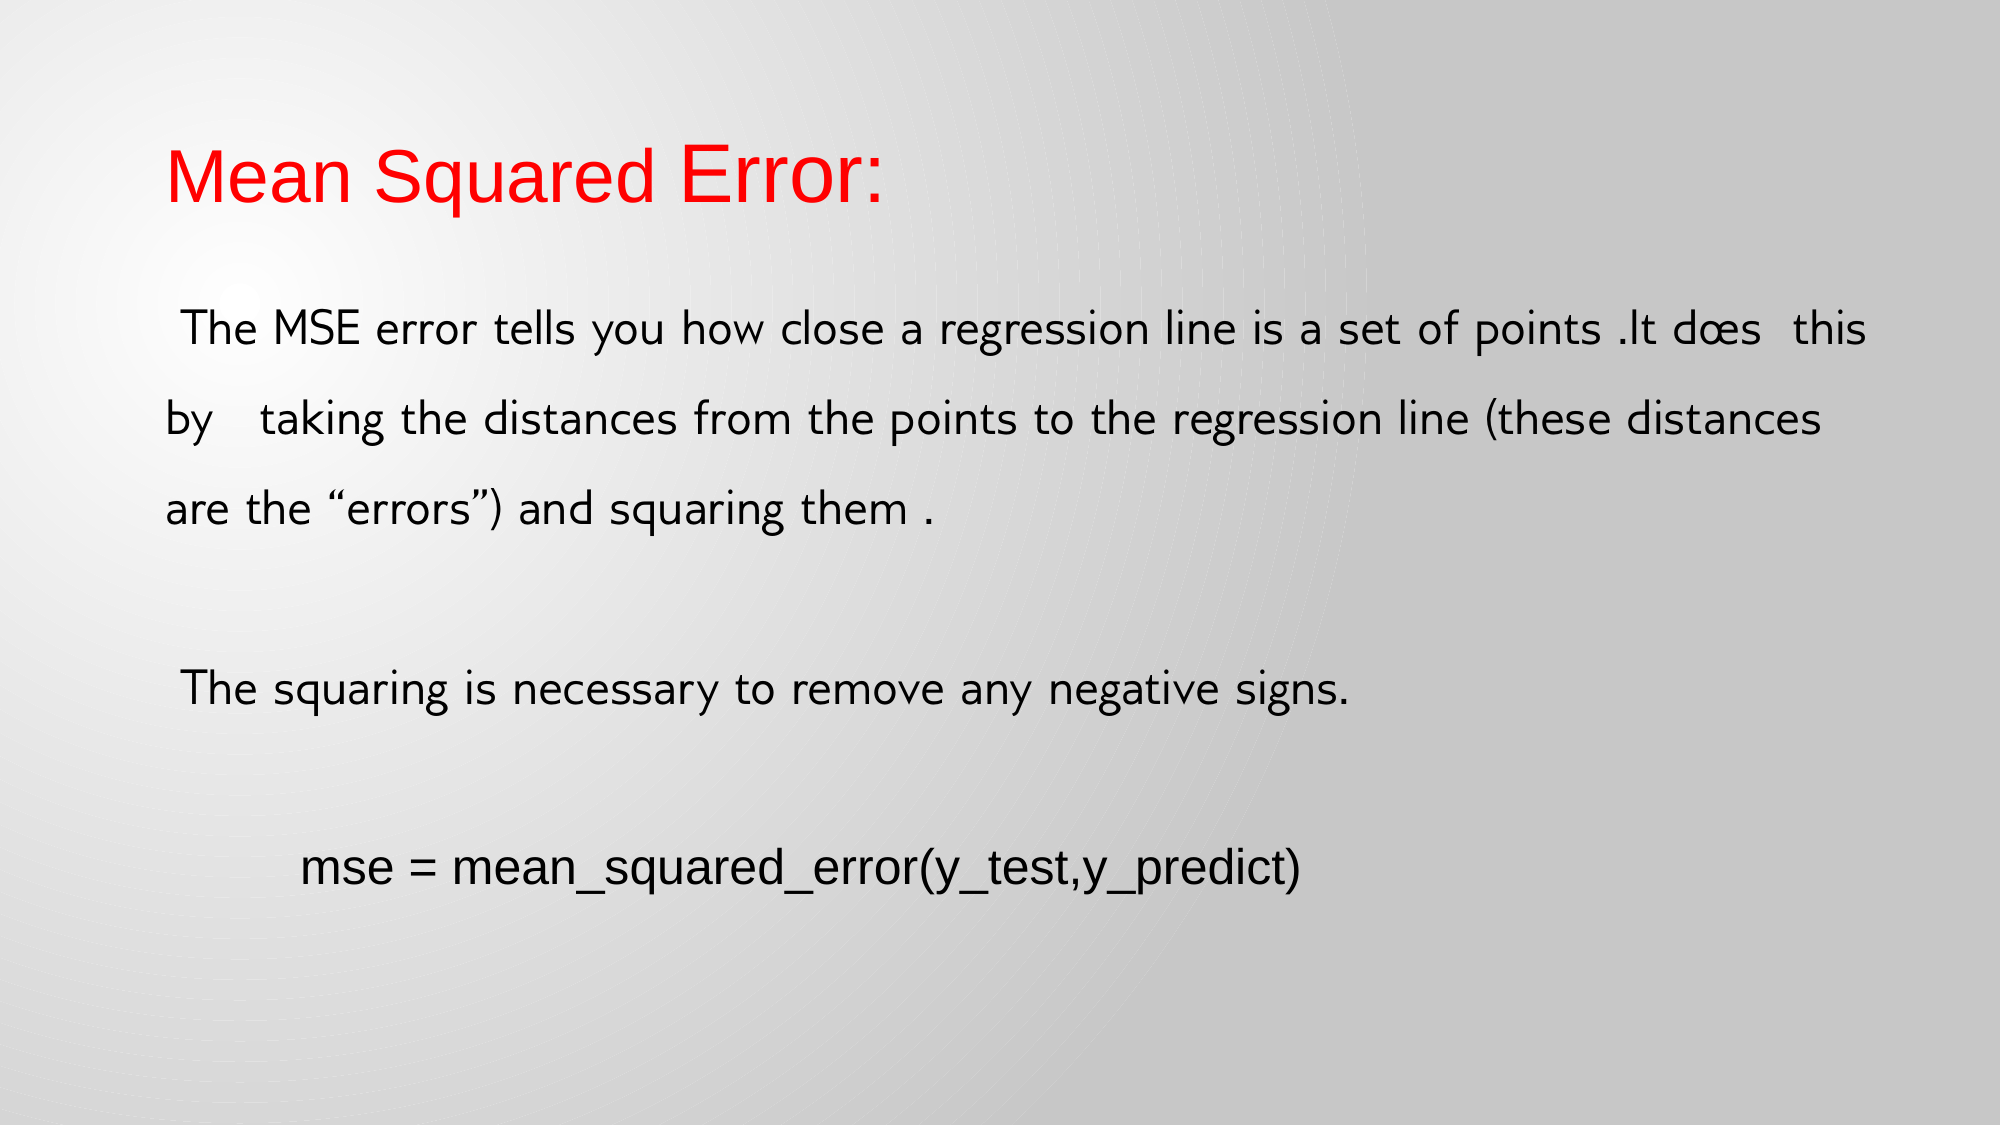

Mean Squared Error:

 The MSE error tells you how close a regression line is a set of points .It does  this by   taking the distances from the points to the regression line (these distances are the “errors”) and squaring them .

 The squaring is necessary to remove any negative signs.

         mse = mean_squared_error(y_test,y_predict)